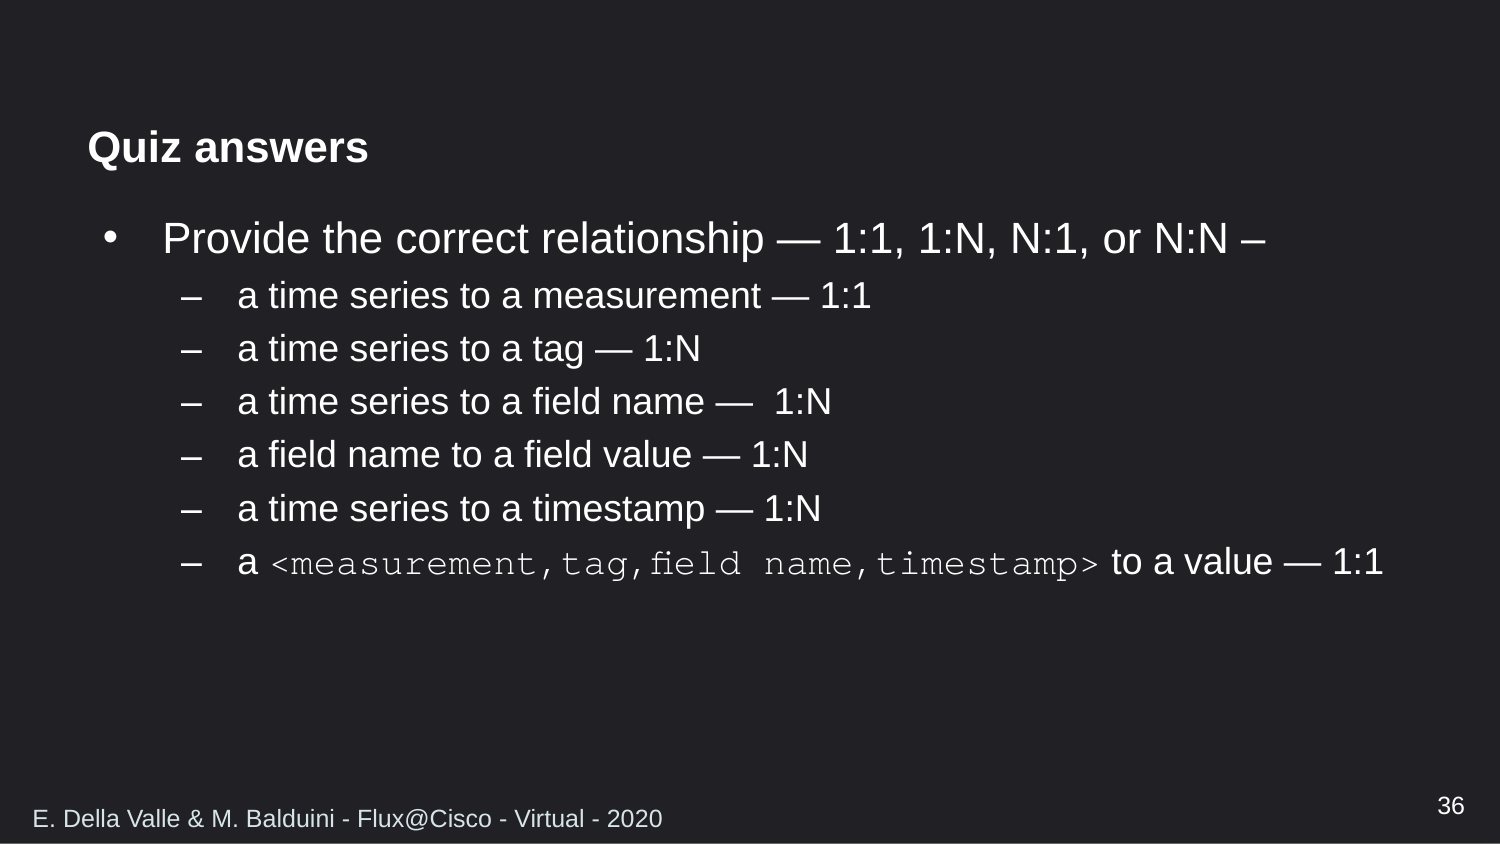

# Quiz answers
Provide the correct relationship — 1:1, 1:N, N:1, or N:N –
a time series to a measurement — 1:1
a time series to a tag — 1:N
a time series to a field name —  1:N
a field name to a field value — 1:N
a time series to a timestamp — 1:N
a <measurement,tag,field name,timestamp> to a value — 1:1
36
E. Della Valle & M. Balduini - Flux@Cisco - Virtual - 2020